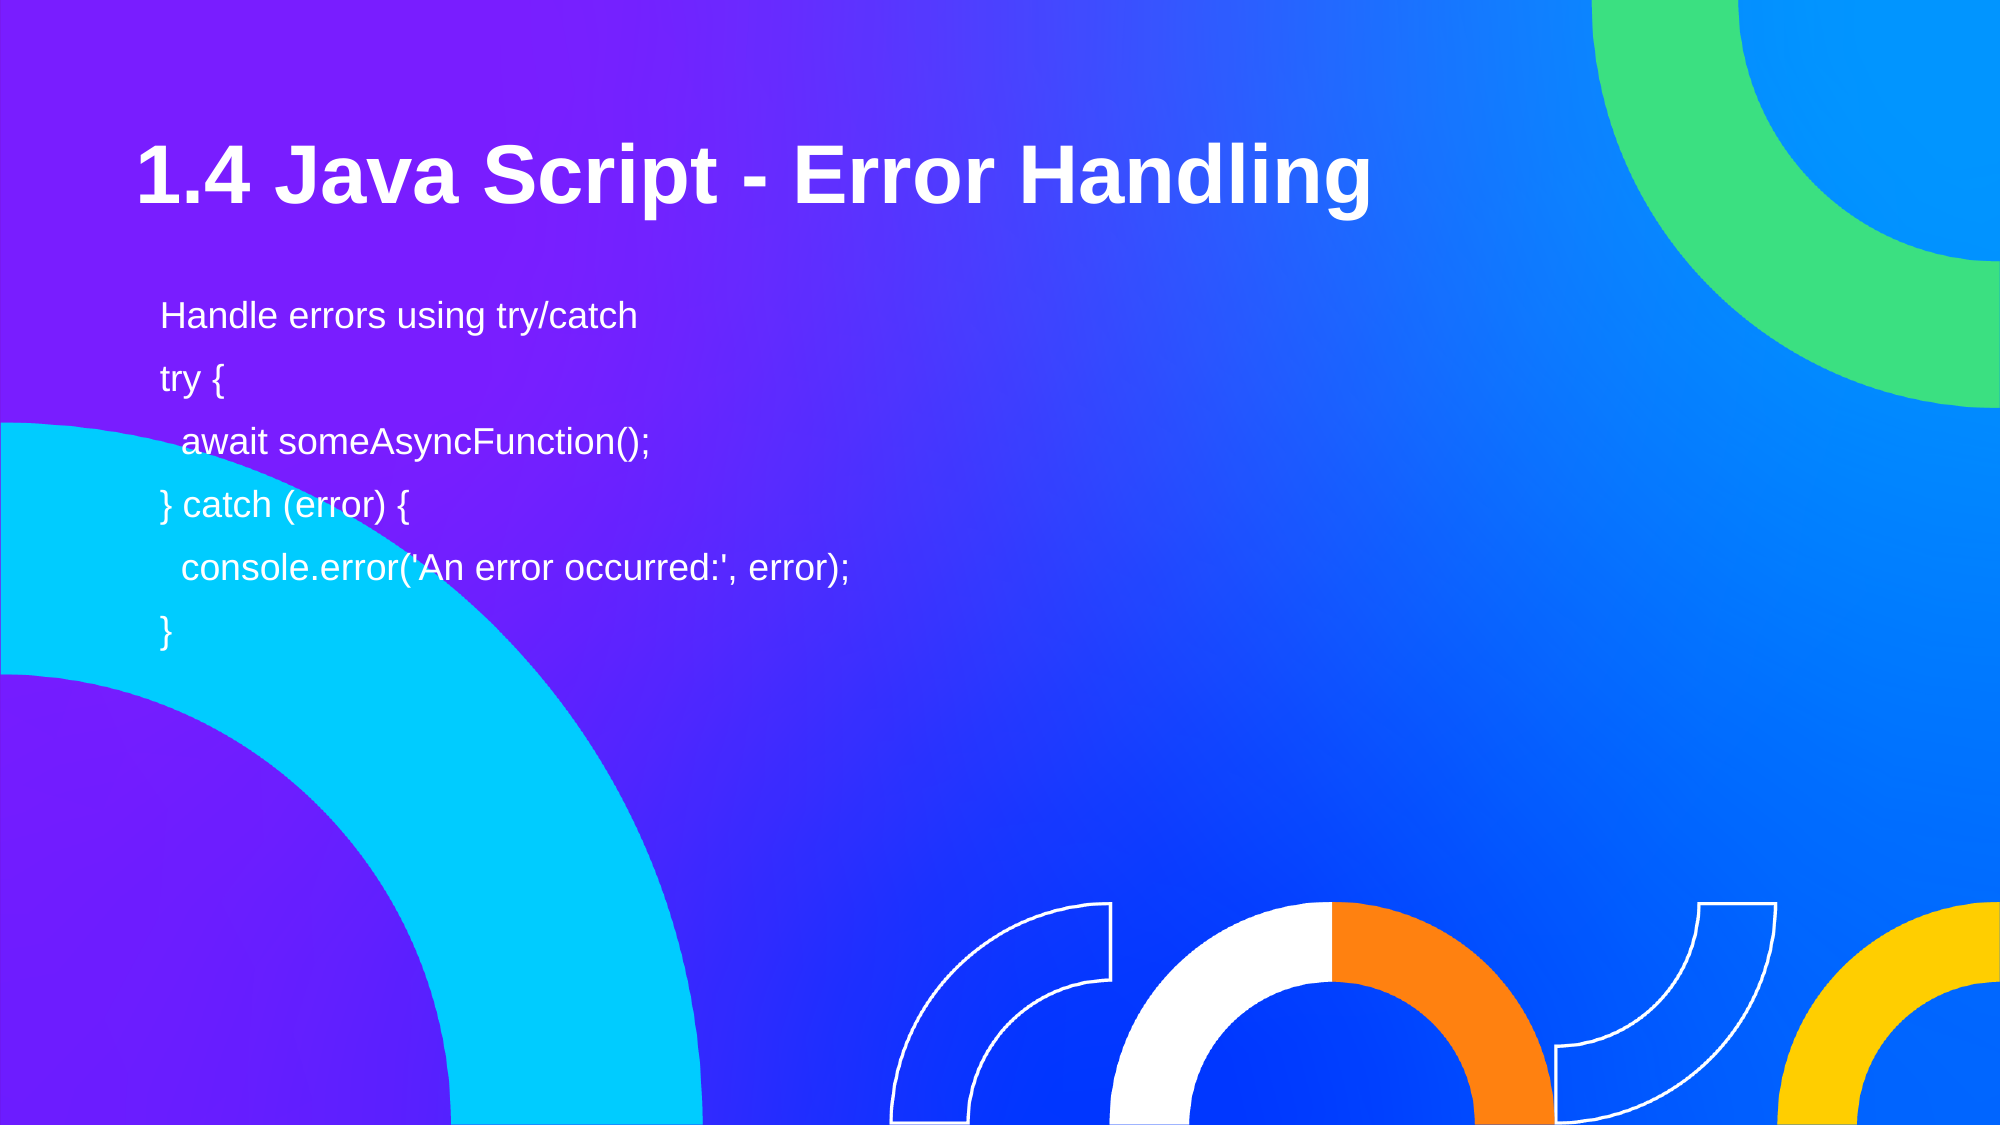

1.4 Java Script - Error Handling

Handle errors using try/catch
try {
  await someAsyncFunction();
} catch (error) {
  console.error('An error occurred:', error);
}